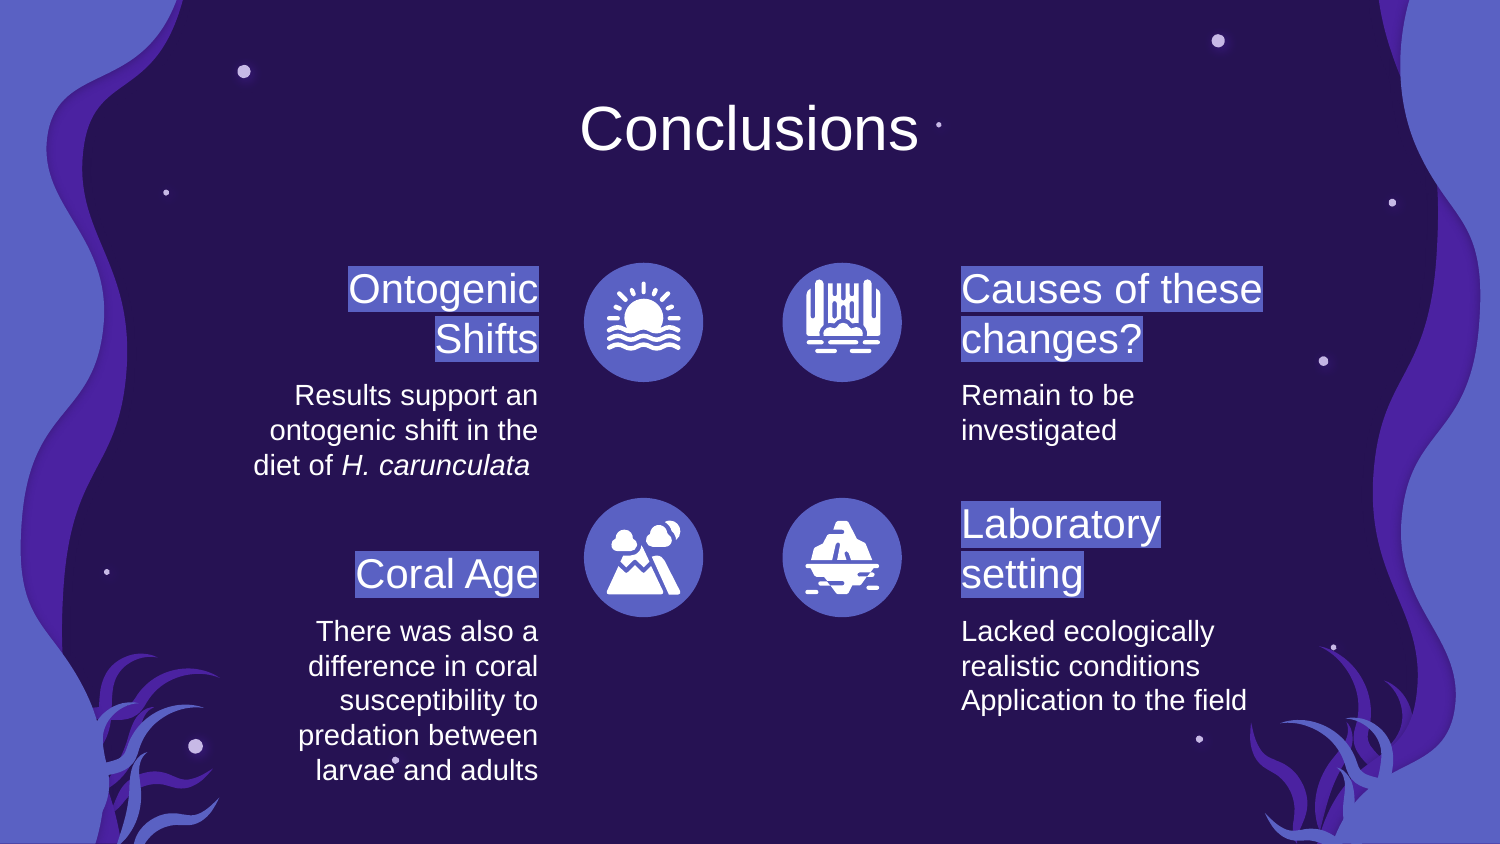

# Conclusions

Ontogenic Shifts
Causes of these changes?

Results support an ontogenic shift in the diet of H. carunculata
Remain to be investigated

Coral Age
Laboratory setting

There was also a difference in coral susceptibility to predation between larvae and adults
Lacked ecologically realistic conditions
Application to the field